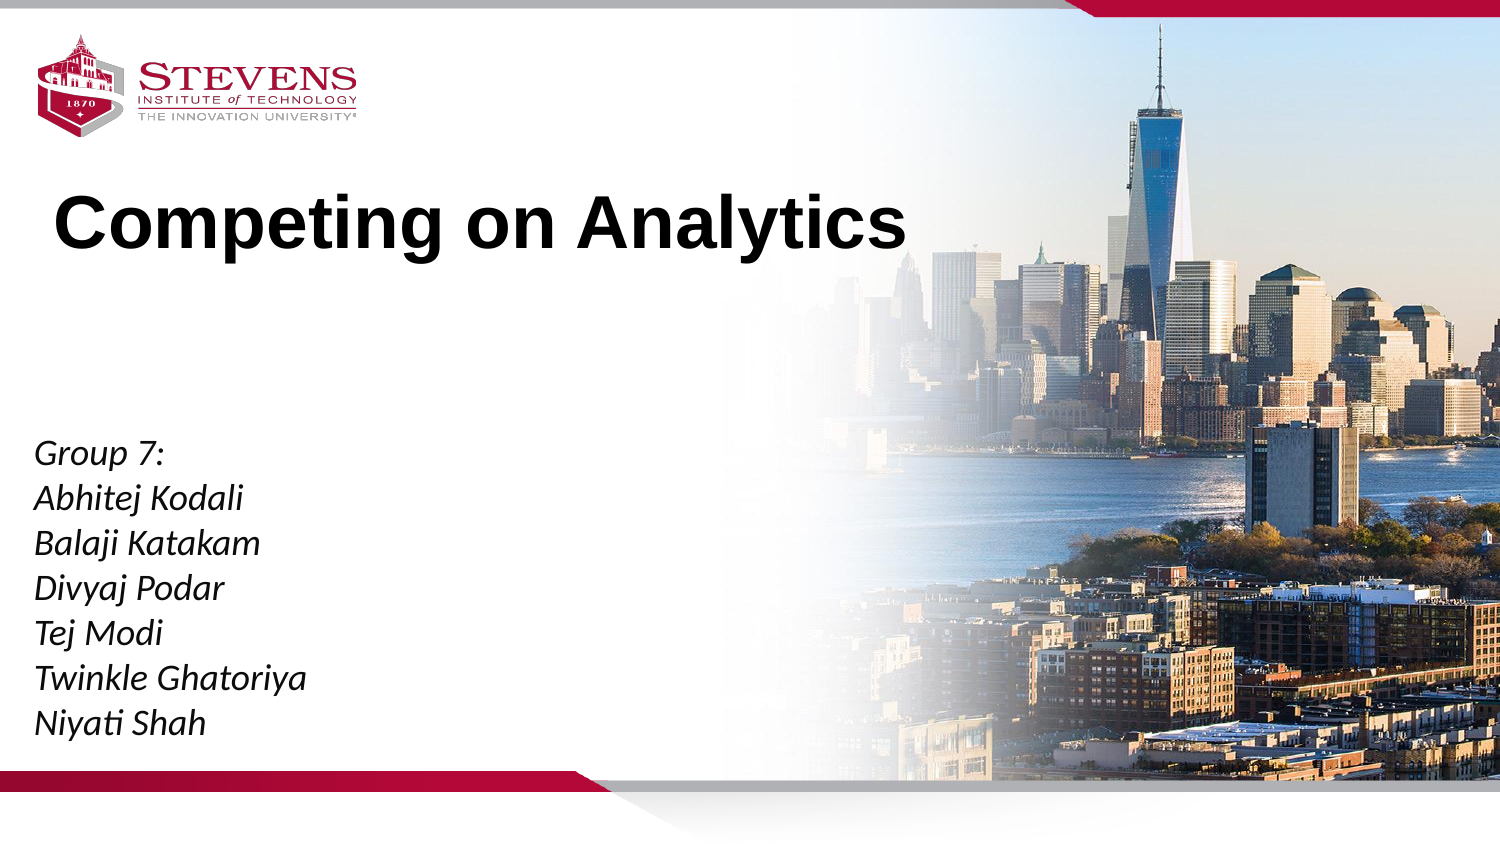

Competing on Analytics
Group 7:
Abhitej Kodali
Balaji Katakam
Divyaj Podar
Tej Modi
Twinkle Ghatoriya
Niyati Shah